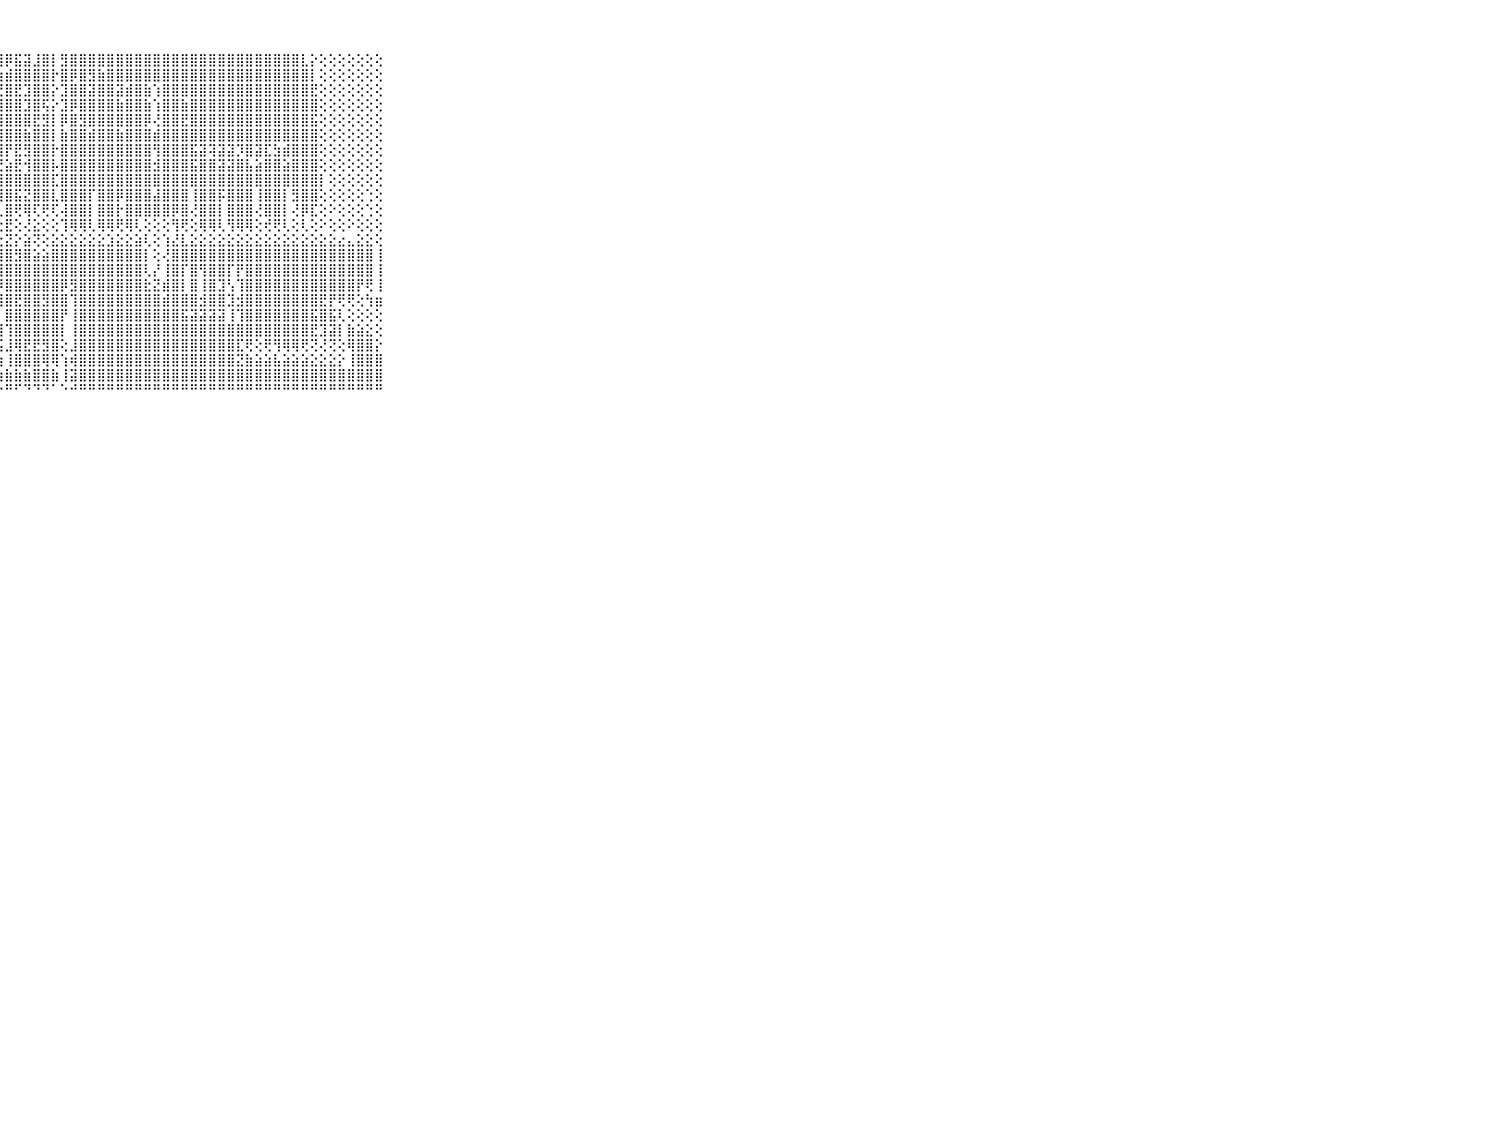

⠀⠀⠀⠀⠀⠀⠀⠀⠀⠀⠀⠀⠀⠀⠑⠀⠀⠀⢑⢕⢕⣟⢻⣿⣿⣿⣿⣿⡿⣯⣽⣸⣿⡇⣻⣿⣿⣿⣿⣿⣿⣿⣿⣿⣿⣿⣿⣿⣿⣿⣿⣿⣿⣿⣿⣿⣿⣿⣿⣿⣇⡕⢕⢕⢕⢕⢕⢕⢕⠀⠀⠀⠀⠀⠀⠀⠀⠀⠀⠀⠀
⠀⠀⠀⠀⠀⠀⠀⠀⠀⠀⠀⠀⠀⠀⢔⠀⠀⠀⢕⢕⣾⣿⣿⣷⣿⣝⣽⣷⣾⣿⣿⣿⣿⡗⣿⡿⣿⣻⣷⣿⣿⣿⣿⣿⣿⣿⣿⣿⣿⣿⣿⣿⣿⣿⣿⣿⣿⣿⣿⣿⣿⡇⢕⢕⢕⢕⢕⢕⢕⠀⠀⠀⠀⠀⠀⠀⠀⠀⠀⠀⠀
⠀⠀⠀⠀⠀⠀⠀⠀⠀⠀⠀⠀⢔⢔⢕⢔⠄⢕⢕⣸⣜⢟⣷⣿⢿⣯⣽⣟⣿⣟⣹⣿⣿⡕⣹⣿⣿⣽⣿⣿⣽⣾⣿⣷⢱⣿⣿⣿⣿⣿⣿⣿⣿⣿⣿⣿⣿⣿⣿⣿⣿⣟⢕⢕⢕⢕⢕⢕⢕⠀⠀⠀⠀⠀⠀⠀⠀⠀⠀⠀⠀
⠀⠀⠀⠀⠀⠀⠀⠀⠀⠀⠀⠀⢕⢕⢕⢕⢕⢕⢜⣿⡟⣻⣿⣿⣿⣿⣿⣾⣿⣿⣹⣿⢯⡕⣹⡿⣿⣿⣿⣿⣷⣿⣿⣷⢱⣿⣿⣷⣿⣿⣿⣿⣿⣿⣿⣿⣿⣿⣿⣿⣿⣿⢕⢕⢕⢕⢕⢕⢕⠀⠀⠀⠀⠀⠀⠀⠀⠀⠀⠀⠀
⠀⠀⠀⠀⠀⠀⠀⠀⠀⠀⠀⠀⢕⢕⢕⢕⢅⢕⢸⡷⢾⣿⣿⣿⣿⣿⣿⣻⣿⣿⣿⣟⣻⡇⡿⣿⣻⣿⣿⣿⣿⣿⣿⡿⢜⣿⣿⣟⣿⣿⣿⣿⣿⣿⣿⣿⣿⣿⣿⣿⣿⣯⢕⢕⢕⢕⢕⢕⢕⠀⠀⠀⠀⠀⠀⠀⠀⠀⠀⠀⠀
⠀⠀⠀⠀⠀⠀⠀⠀⠀⠀⠀⢄⢕⢕⢕⢕⢕⢕⢕⣼⣯⣼⣿⣿⣿⣿⣿⣿⣿⣿⣷⣿⣿⡇⣷⣿⣿⣾⣿⣿⣷⣿⣿⣿⣾⣿⣿⣿⣿⣿⣿⣿⣿⣿⣿⣿⣿⣿⣿⣿⣿⣿⢕⢕⢕⢕⢕⢕⢕⠀⠀⠀⠀⠀⠀⠀⠀⠀⠀⠀⠀
⠀⠀⠀⠀⠀⠀⠀⠀⠀⠀⠀⢕⢕⢕⢕⢕⢕⢕⢸⣿⣿⡿⢿⢿⢿⢿⢿⢿⡟⣟⣻⣿⣿⡗⣿⣿⣿⣿⣿⣿⣿⣿⣿⣿⢻⣿⣿⣿⣯⣽⢽⣽⣽⡹⣿⣽⣏⣳⣾⣿⣿⣿⢕⢕⢕⢕⢕⢕⢕⠀⠀⠀⠀⠀⠀⠀⠀⠀⠀⠀⠀
⠀⠀⠀⠀⠀⠀⠀⠀⠀⠀⠀⢕⢕⢕⢕⢕⢕⢕⢸⣿⣿⢟⣣⡝⢞⣷⡟⢟⣵⣟⢺⣿⣿⡧⣿⣿⣿⣿⣿⣿⣿⣿⣿⣿⣺⣿⣿⣿⣯⣿⣿⣽⣽⣿⣧⣵⣿⣿⣵⣿⣿⣿⢕⢕⢕⢕⢕⢕⢕⠀⠀⠀⠀⠀⠀⠀⠀⠀⠀⠀⠀
⠀⠀⠀⠀⠀⠀⠀⠀⠀⠀⠀⢕⢕⢕⢕⢕⢕⢕⢸⣿⣿⣾⣿⣿⣿⣿⣿⣿⣿⣿⣿⣿⣿⣏⣿⣿⣿⣿⣿⣿⣿⣿⣿⣿⣿⣿⣿⣿⣿⣿⣿⣿⣿⣿⣿⣿⣿⣿⣿⣿⣿⣿⡇⢕⢕⢕⢕⢕⢕⠀⠀⠀⠀⠀⠀⠀⠀⠀⠀⠀⠀
⠀⠀⠀⠀⠀⠀⠀⠀⠀⠀⠀⢕⢕⢕⢕⢕⢕⢕⢸⣿⣿⢺⣿⣿⢿⣿⣿⣿⣿⣯⣝⣿⣿⣇⣿⣿⣿⡏⣿⣿⡿⣿⣿⣿⣼⣿⣿⣿⢸⣿⣿⡯⣿⣿⣿⢸⣿⣿⡇⣻⣿⣿⢕⢕⢕⢕⢕⢑⢕⠀⠀⠀⠀⠀⠀⠀⠀⠀⠀⠀⠀
⠀⠀⠀⠀⠀⠀⠀⠀⠀⠀⠀⢕⢕⢕⢕⢕⢕⢕⢕⣿⣿⢕⡵⣿⣕⣻⢝⢇⣿⢟⢿⢏⢟⢏⢼⣿⣿⡇⣿⣿⡗⣿⣿⣿⣿⣿⡿⣿⢜⣿⣿⡇⣿⣿⣿⢜⣿⣿⡇⢜⡿⣏⢕⠕⢕⢕⢕⢑⢕⠀⠀⠀⠀⠀⠀⠀⠀⠀⠀⠀⠀
⠀⠀⠀⠀⠀⠀⠀⠀⠀⠀⠀⢕⢕⢕⢕⢕⢕⢕⢕⢿⢏⢕⡕⠁⢜⣿⣕⢕⣟⢕⢜⣕⢕⢕⢹⢿⢿⢇⢿⢿⢟⢿⢇⢕⢕⢕⢻⢟⢕⢿⢿⢇⢻⢿⢿⢕⢞⢟⢇⢕⢇⢕⠕⢕⢕⠕⢕⢕⢕⠀⠀⠀⠀⠀⠀⠀⠀⠀⠀⠀⠀
⠀⠀⠀⠀⠀⠀⠀⠀⠀⠀⠀⣕⣕⣕⣕⣕⣑⣑⣕⣕⣕⣕⢇⠐⢕⣕⣕⣕⣝⡕⣵⢝⢕⣕⣕⣕⣕⣕⣕⣱⣕⣕⣵⢇⢕⢱⣜⣇⣕⣕⣕⣕⣕⣕⣕⣕⣕⣕⣕⣕⣕⣕⣕⣕⣔⣄⣕⣕⢕⠀⠀⠀⠀⠀⠀⠀⠀⠀⠀⠀⠀
⠀⠀⠀⠀⠀⠀⠀⠀⠀⠀⠀⣿⣿⣿⣿⣿⣿⣿⣿⣿⣿⣿⢕⡔⢸⣿⣿⣿⣿⣻⣿⣵⣵⣿⣿⣿⣿⣿⣿⣿⣿⣿⣿⡇⢕⢜⣿⣿⣿⣿⣿⣿⣿⣿⣿⣿⣿⣿⣿⣿⣿⣿⣿⣿⣿⣿⣿⣿⢸⠀⠀⠀⠀⠀⠀⠀⠀⠀⠀⠀⠀
⠀⠀⠀⠀⠀⠀⠀⠀⠀⠀⠀⣿⣿⣿⣿⣿⣿⣿⣿⣿⣿⡟⢸⣧⢸⣿⣿⣿⣿⣿⣿⣿⣿⣿⣿⣿⣿⣿⣿⣿⣿⣿⣿⢇⡜⢸⣿⡏⣿⢻⣿⣿⡏⡟⣿⣿⣿⣿⣿⣿⣿⣿⣿⣿⣿⣿⣿⣿⢸⠀⠀⠀⠀⠀⠀⠀⠀⠀⠀⠀⠀
⠀⠀⠀⠀⠀⠀⠀⠀⠀⠀⠀⣿⣿⣿⣿⣿⣿⣿⣿⣿⣿⣷⣿⣿⣾⣿⣿⡿⣿⣿⣿⣿⣿⣿⡿⣻⣿⣿⣿⣿⣿⣿⣿⣗⣝⣾⣿⡇⣿⢸⣿⣹⢣⢹⣿⣿⣿⣿⣿⣿⣿⣿⣿⣿⣿⣿⡟⢟⢸⠀⠀⠀⠀⠀⠀⠀⠀⠀⠀⠀⠀
⠀⠀⠀⠀⠀⠀⠀⠀⠀⠀⠀⣿⣿⣿⣿⣿⣿⣿⣿⣿⣿⣿⣿⣿⣿⣿⣿⣿⣿⣟⣿⣿⣻⣿⣿⢹⣿⣿⣿⣿⣿⣿⣿⣿⣿⣾⣿⣿⣿⣺⣿⣿⣹⣺⣿⣿⣿⣿⣿⣿⣿⣿⣟⡟⢟⢟⢕⢳⣶⠀⠀⠀⠀⠀⠀⠀⠀⠀⠀⠀⠀
⠀⠀⠀⠀⠀⠀⠀⠀⠀⠀⠀⣿⣿⣿⣿⣿⣿⣿⣿⣿⣿⣿⣿⣿⣿⣯⣿⡇⣿⣿⣿⣿⣿⣿⡟⢸⣿⣿⣿⣿⣿⣿⣿⣿⣿⣿⣿⣯⣽⣽⣽⣽⢸⢹⣿⣿⣿⣿⣿⣿⣿⣯⣿⣯⢇⢕⢕⢕⢕⠀⠀⠀⠀⠀⠀⠀⠀⠀⠀⠀⠀
⠀⠀⠀⠀⠀⠀⠀⠀⠀⠀⠀⣿⣿⣿⣿⣿⣿⣿⣿⣿⣿⣿⣿⣿⣿⣿⡸⣿⢹⣿⣿⣿⣿⣿⡇⢸⣿⣿⣿⣿⣿⣿⣿⣿⣿⣿⣿⣿⣿⣿⣿⣿⣿⣿⣿⣿⣿⣿⣿⣿⣿⣟⣹⣽⡇⣷⣵⣕⢕⠀⠀⠀⠀⠀⠀⠀⠀⠀⠀⠀⠀
⠀⠀⠀⠀⠀⠀⠀⠀⠀⠀⠀⣽⣿⣯⣽⣽⣽⣽⣯⣽⣽⣿⣽⣿⣿⣿⡇⣯⣸⢿⣟⣟⣻⣿⢕⣸⣿⣿⣿⣿⣿⣿⣿⣿⣿⣿⣿⣿⣿⣿⣿⣿⣿⣏⢟⢕⢟⢻⢿⢿⢟⢝⢜⢝⢕⢿⣿⣿⡕⠀⠀⠀⠀⠀⠀⠀⠀⠀⠀⠀⠀
⠀⠀⠀⠀⠀⠀⠀⠀⠀⠀⠀⣿⣿⣿⣿⣿⣿⣿⣿⣿⣿⣿⣿⣿⣿⣿⣧⢵⢸⣿⣿⣿⢿⢿⢱⢾⣿⣿⣿⣿⣿⣿⣿⣿⣿⣿⣿⣿⣿⣿⣿⣿⣿⣝⣷⣵⣵⣧⣵⣵⣵⣕⣕⣕⡕⢸⣿⣿⣿⠀⠀⠀⠀⠀⠀⠀⠀⠀⠀⠀⠀
⠀⠀⠀⠀⠀⠀⠀⠀⠀⠀⠀⣿⣿⣿⣿⣿⣿⣿⣿⣿⣿⣿⣿⣿⣿⣿⣿⢱⣷⣷⣷⣿⣿⣷⢸⣽⣿⣿⣿⣿⣿⣿⣿⣿⣿⣿⣿⣿⣿⣿⣿⣿⣿⣿⣿⣿⣿⣿⣿⣿⣿⣿⣿⣿⣿⣿⣿⣿⣿⠀⠀⠀⠀⠀⠀⠀⠀⠀⠀⠀⠀
⠀⠀⠀⠀⠀⠀⠀⠀⠀⠀⠀⠛⠛⠛⠛⠛⠛⠛⠛⠛⠛⠛⠛⠛⠛⠛⠑⠑⠛⠋⠙⠙⠙⠁⠑⠚⠛⠛⠛⠛⠛⠛⠛⠛⠛⠛⠛⠛⠛⠛⠛⠛⠛⠛⠛⠛⠛⠛⠛⠛⠛⠛⠛⠛⠛⠛⠛⠛⠛⠀⠀⠀⠀⠀⠀⠀⠀⠀⠀⠀⠀